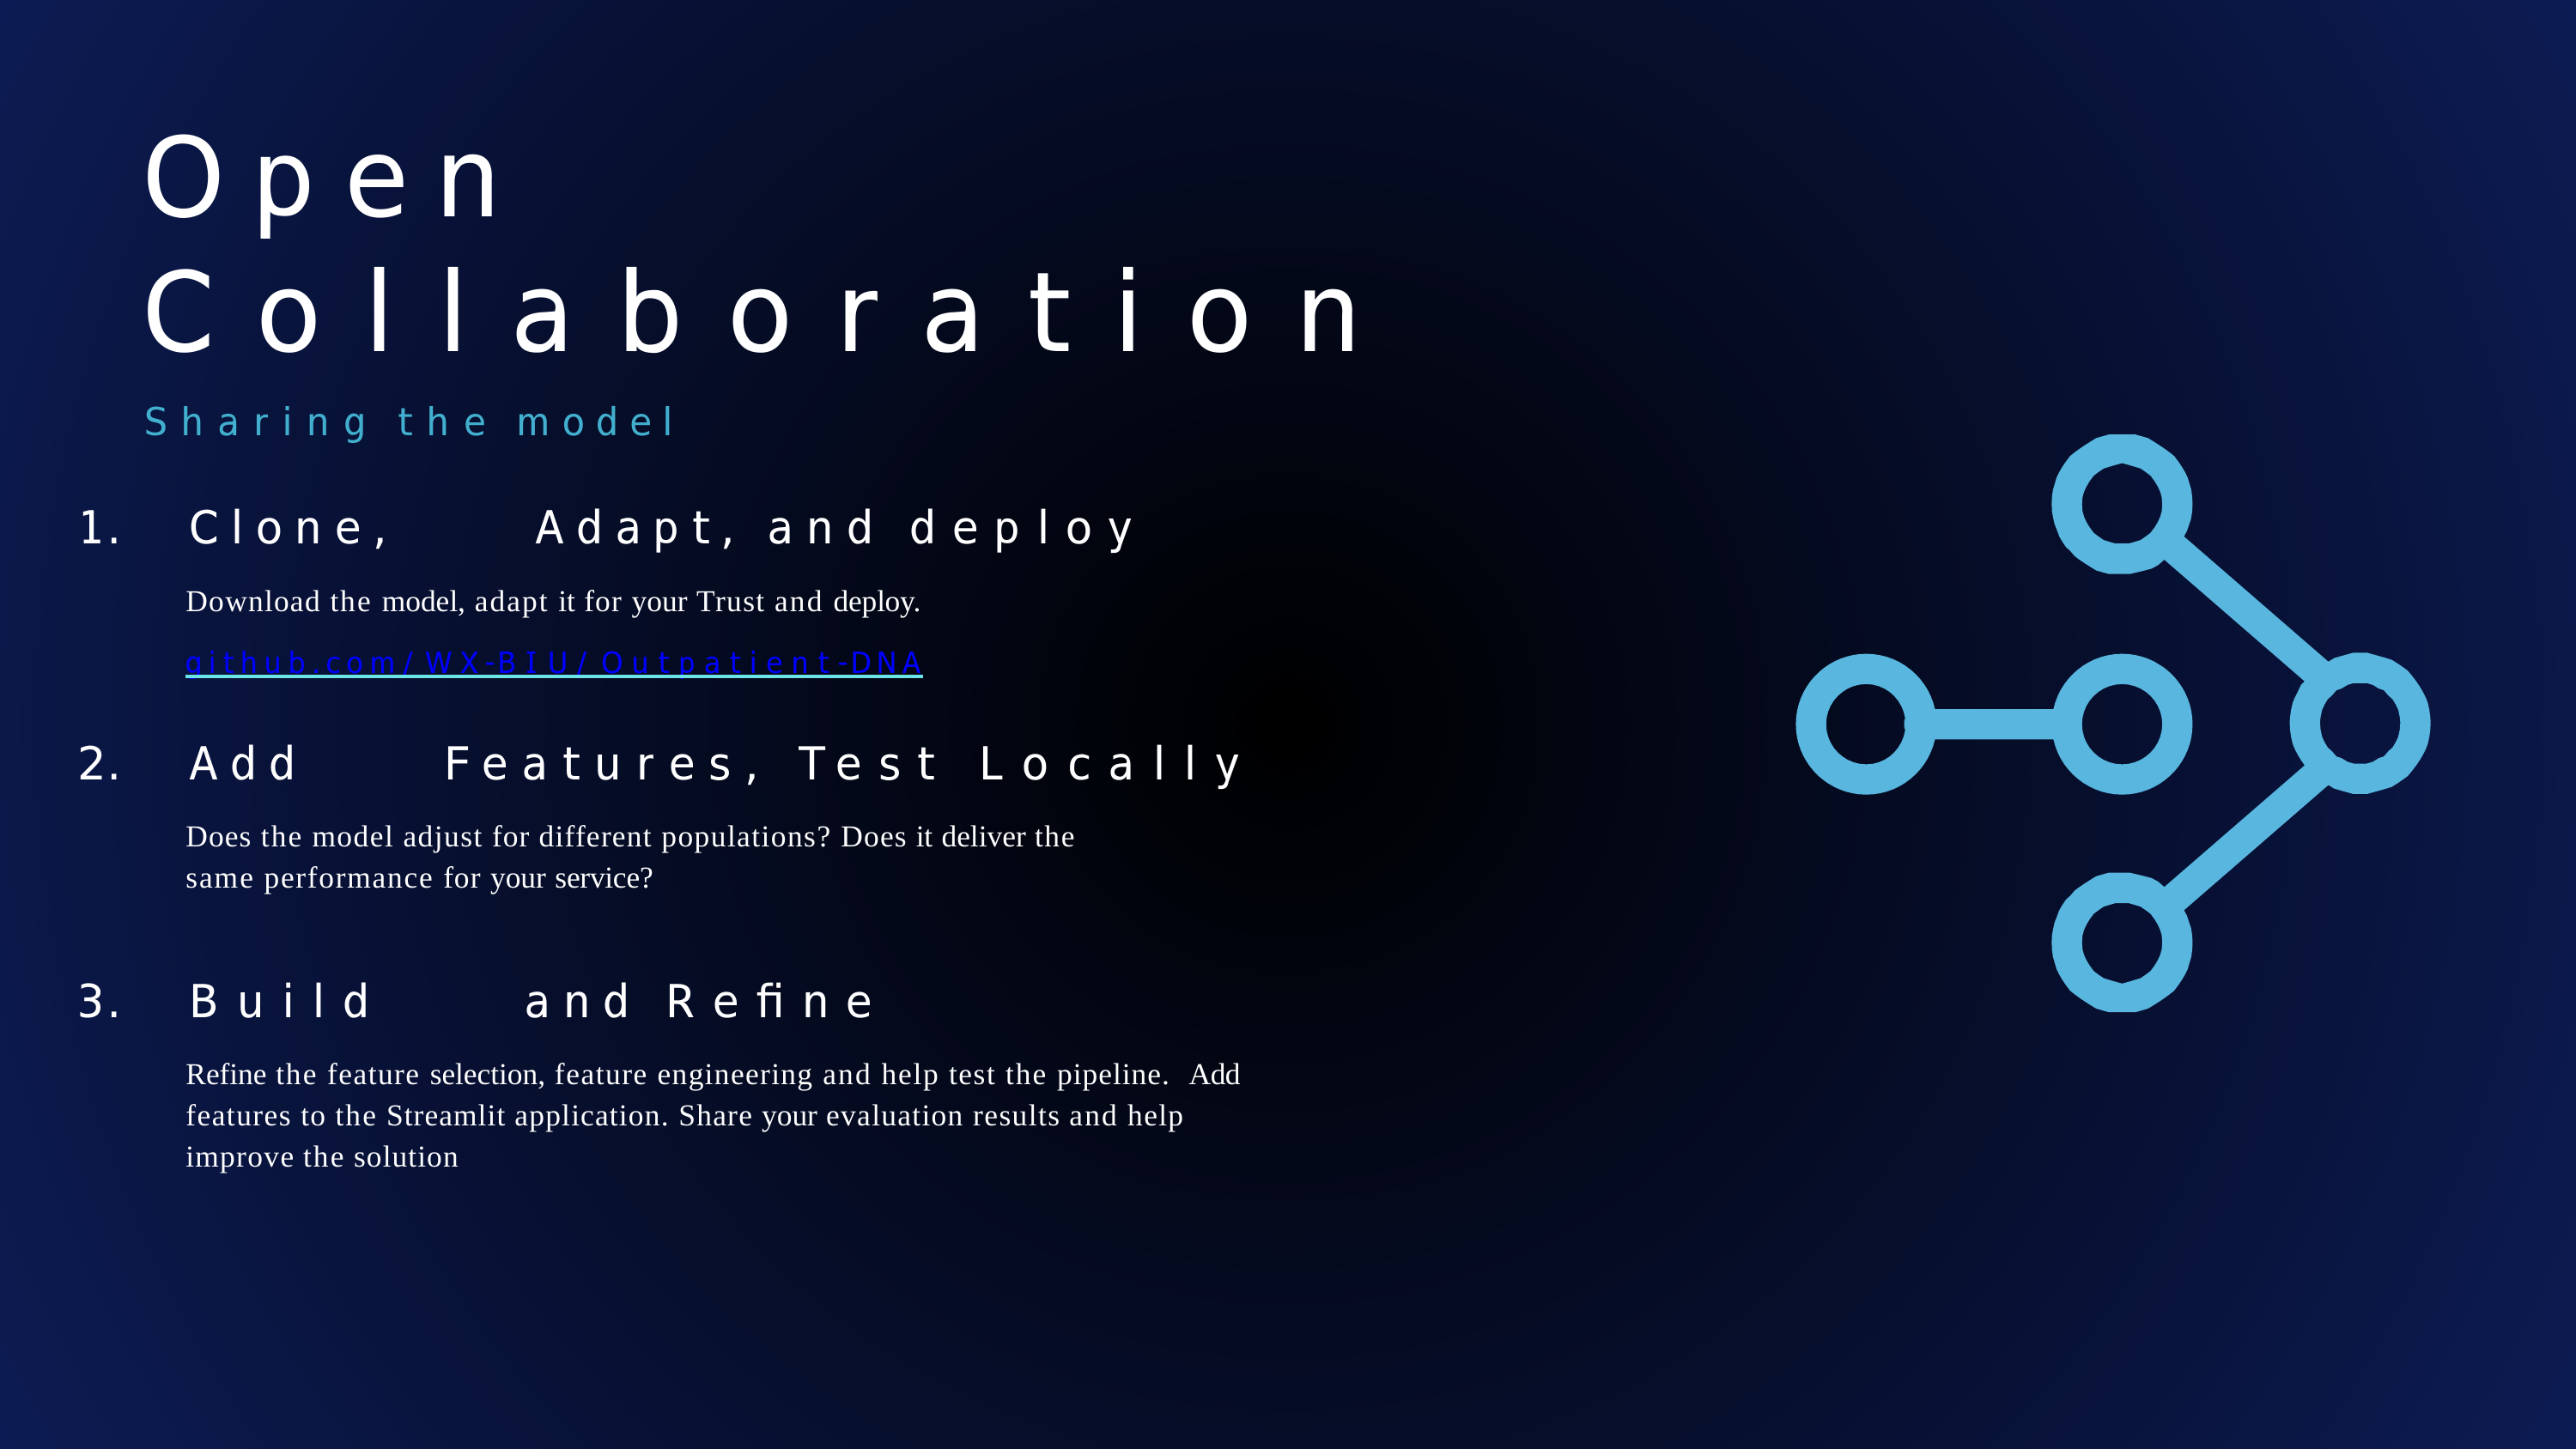

# Open Collaboration
Sharing the model

Clone,	Adapt,	and	deploy
Download the model, adapt it for your Trust and deploy.
github.com/WX-BIU/Outpatient-DNA

Add	Features,	Test	Locally
Does the model adjust for different populations? Does it deliver the same performance for your service?

Build	and	Refine
Refine the feature selection, feature engineering and help test the pipeline.  Add features to the Streamlit application. Share your evaluation results and help improve the solution